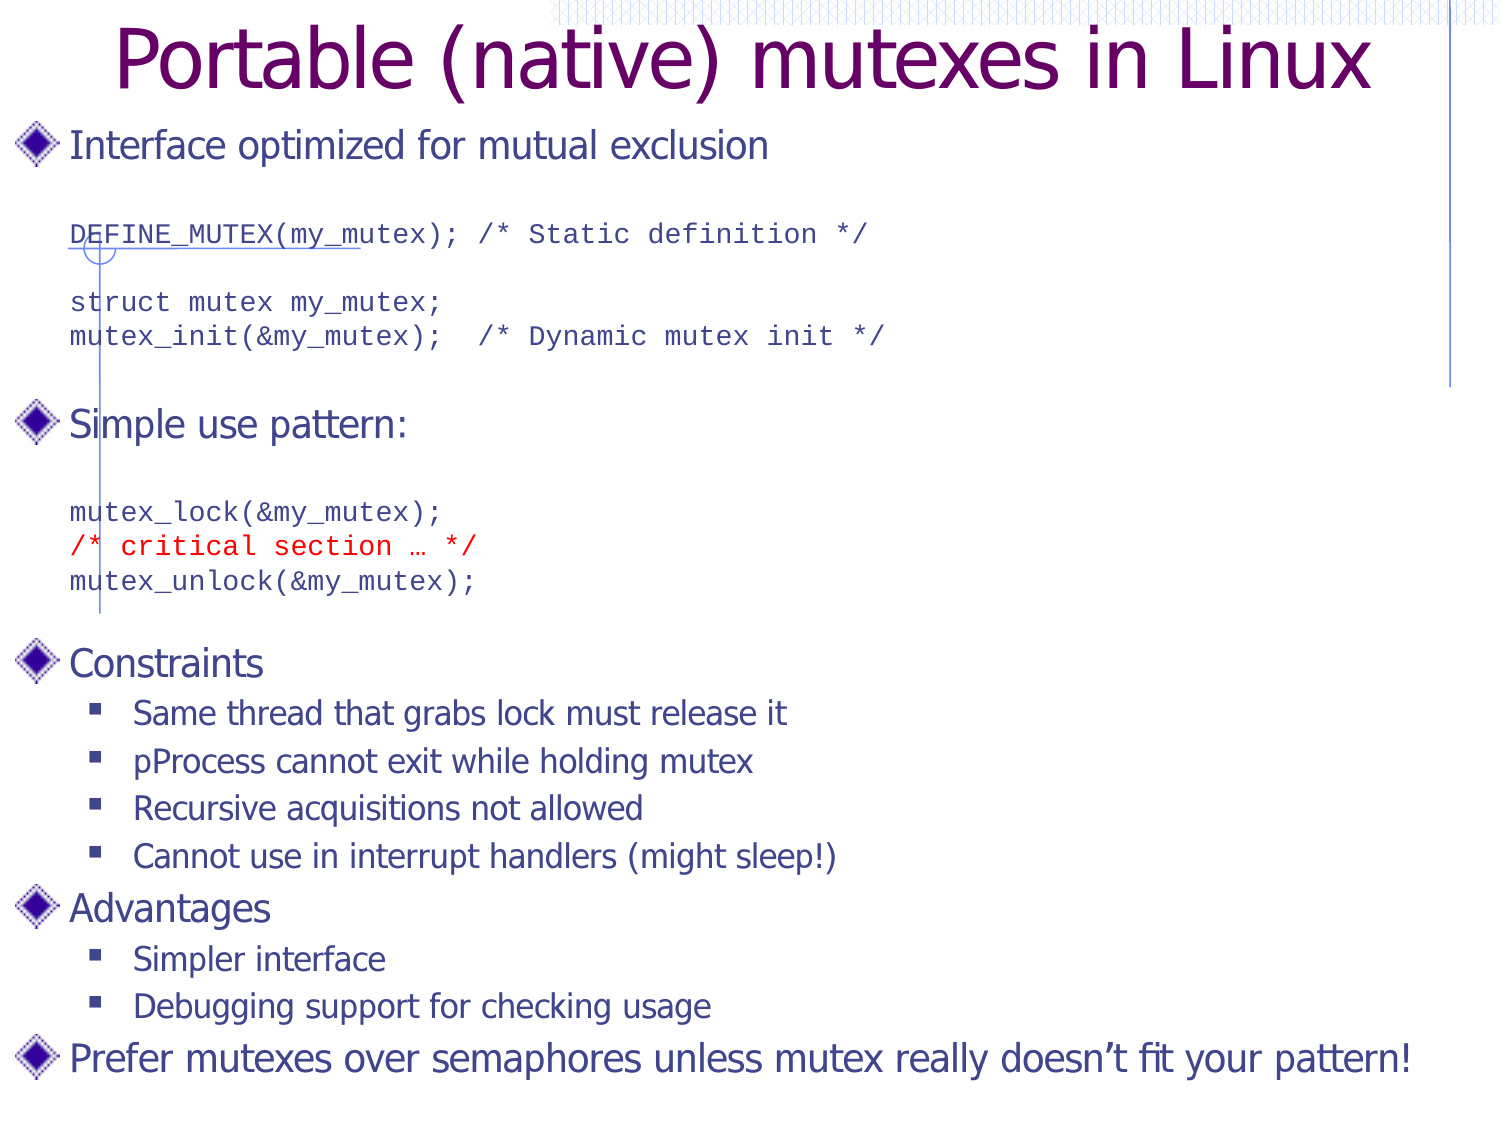

# Portable (native) mutexes in Linux
Interface optimized for mutual exclusion
DEFINE_MUTEX(my_mutex);	/* Static definition */
struct mutex my_mutex;
mutex_init(&my_mutex);		/* Dynamic mutex init */

Simple use pattern:
mutex_lock(&my_mutex);
/* critical section … */
mutex_unlock(&my_mutex);
Constraints
Same thread that grabs lock must release it
pProcess cannot exit while holding mutex
Recursive acquisitions not allowed
Cannot use in interrupt handlers (might sleep!)
Advantages
Simpler interface
Debugging support for checking usage
Prefer mutexes over semaphores unless mutex really doesn’t fit your pattern!